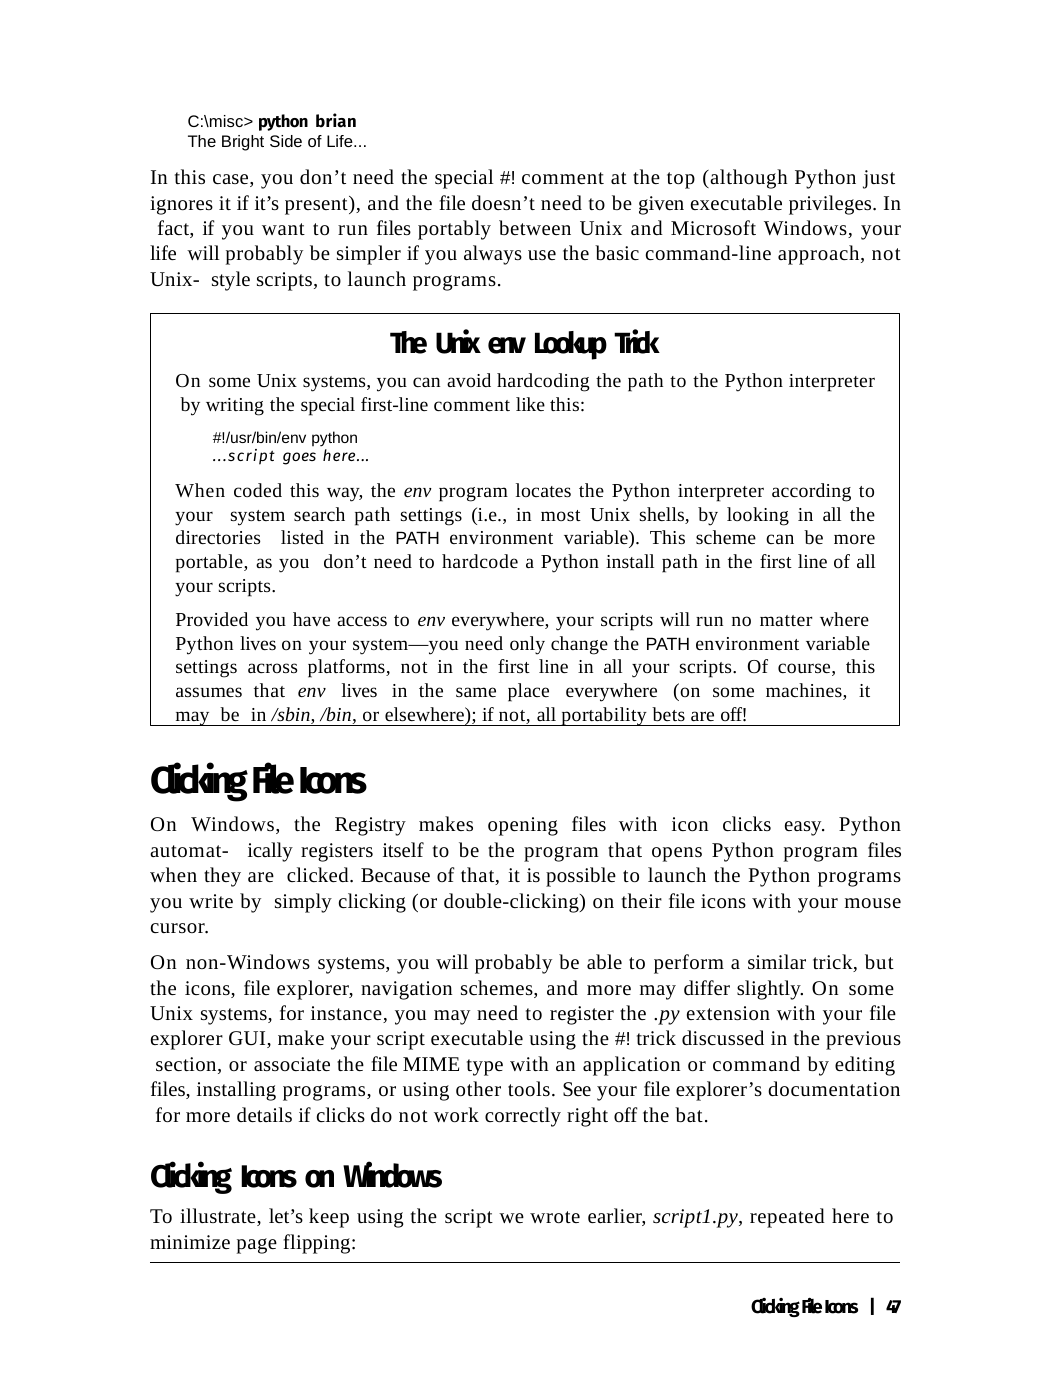

C:\misc> python brian
The Bright Side of Life...
In this case, you don’t need the special #! comment at the top (although Python just  ignores it if it’s present), and the file doesn’t need to be given executable privileges. In  fact, if you want to run files portably between Unix and Microsoft Windows, your life  will probably be simpler if you always use the basic command-line approach, not Unix-  style scripts, to launch programs.
The Unix env Lookup Trick
On some Unix systems, you can avoid hardcoding the path to the Python interpreter  by writing the special first-line comment like this:
#!/usr/bin/env python
...script goes here...
When coded this way, the env program locates the Python interpreter according to your  system search path settings (i.e., in most Unix shells, by looking in all the directories  listed in the PATH environment variable). This scheme can be more portable, as you  don’t need to hardcode a Python install path in the first line of all your scripts.
Provided you have access to env everywhere, your scripts will run no matter where  Python lives on your system—you need only change the PATH environment variable  settings across platforms, not in the first line in all your scripts. Of course, this assumes  that  env   lives in  the  same  place   everywhere   (on  some  machines,  it  may  be  in /sbin, /bin, or elsewhere); if not, all portability bets are off!
Clicking File Icons
On Windows, the Registry makes opening files with icon clicks easy. Python automat-  ically registers itself to be the program that opens Python program files when they are  clicked. Because of that, it is possible to launch the Python programs you write by  simply clicking (or double-clicking) on their file icons with your mouse cursor.
On non-Windows systems, you will probably be able to perform a similar trick, but  the icons, file explorer, navigation schemes, and more may differ slightly. On some  Unix systems, for instance, you may need to register the .py extension with your file  explorer GUI, make your script executable using the #! trick discussed in the previous  section, or associate the file MIME type with an application or command by editing  files, installing programs, or using other tools. See your file explorer’s documentation  for more details if clicks do not work correctly right off the bat.

Clicking Icons on Windows
To illustrate, let’s keep using the script we wrote earlier, script1.py, repeated here to  minimize page flipping:

Clicking File Icons  |  47